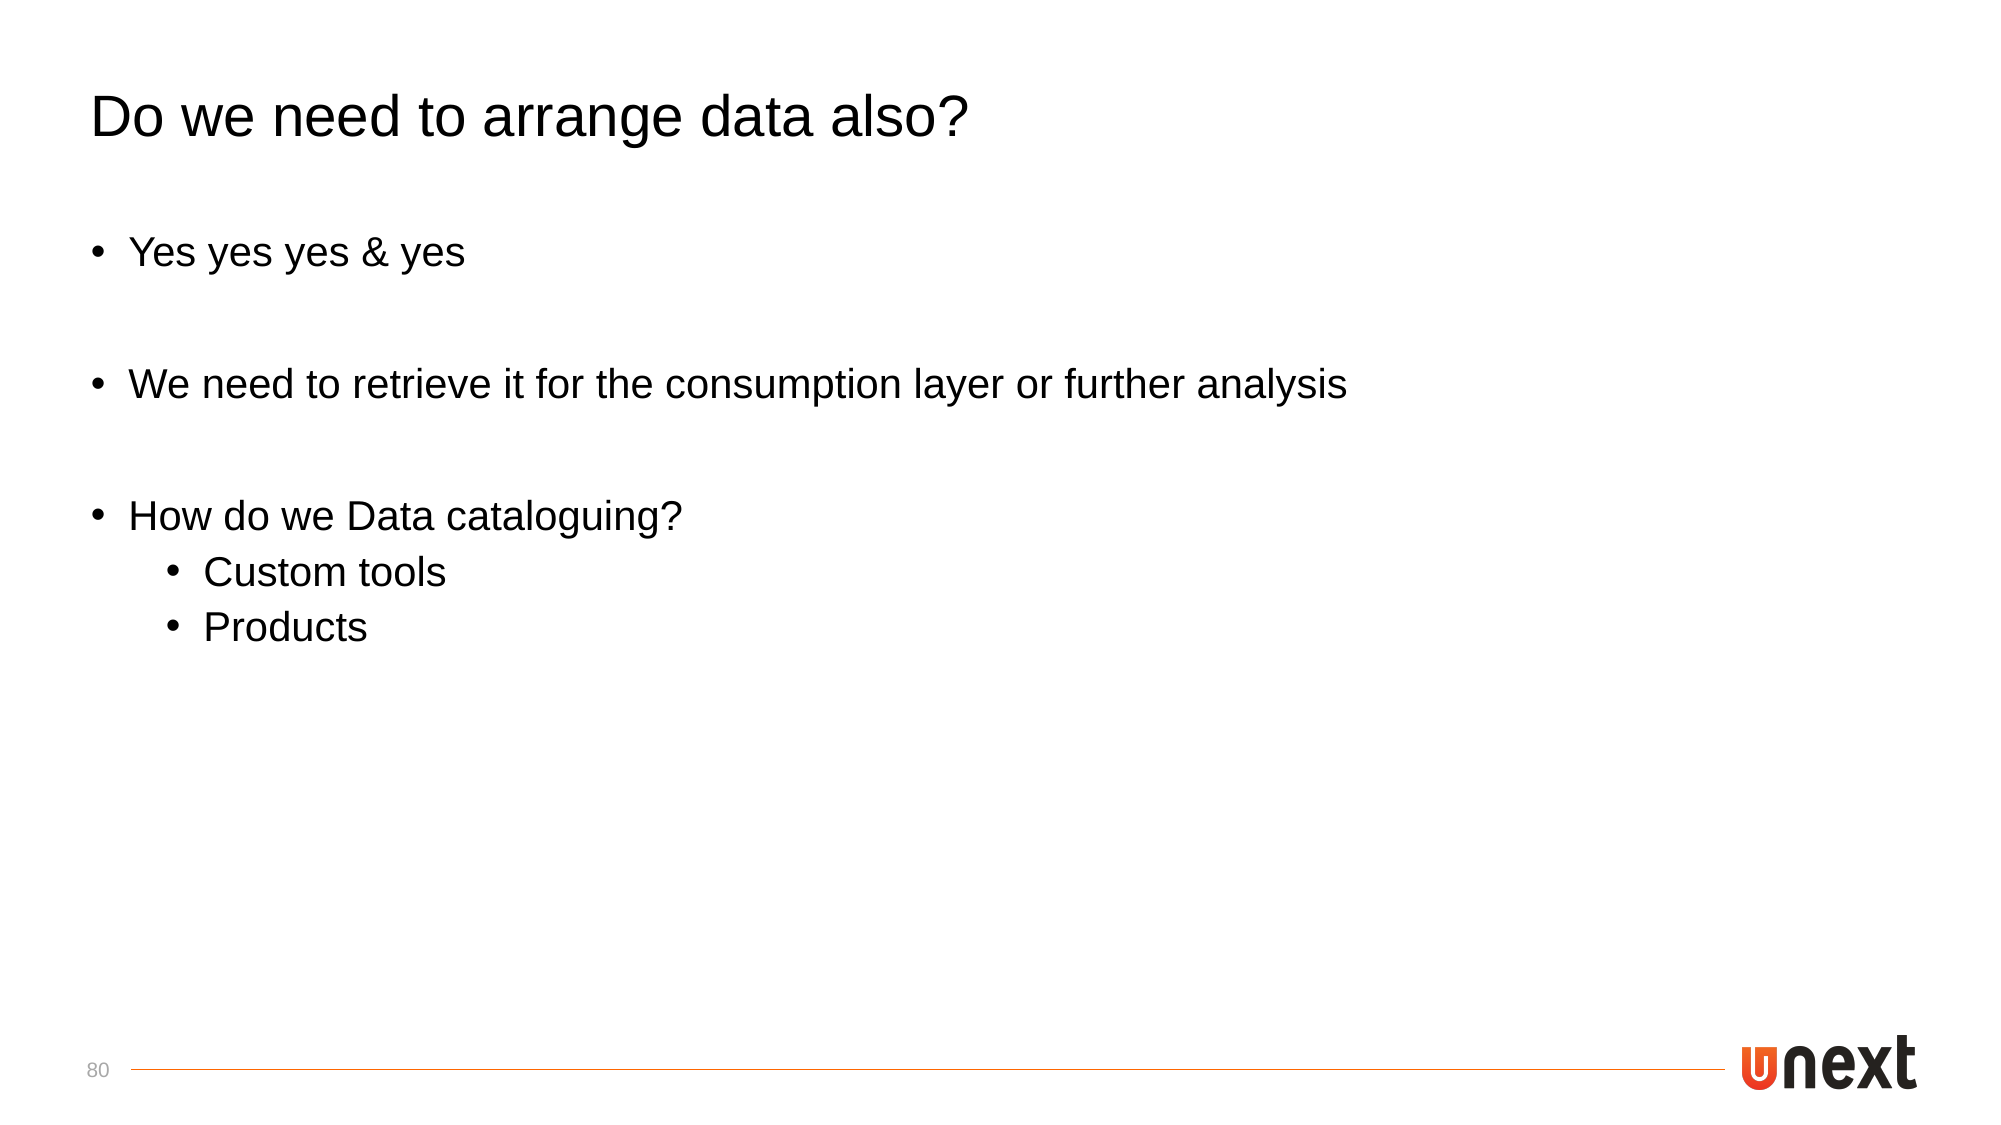

Do we need to arrange data also?
Yes yes yes & yes

We need to retrieve it for the consumption layer or further analysis

How do we Data cataloguing?
Custom tools
Products

80